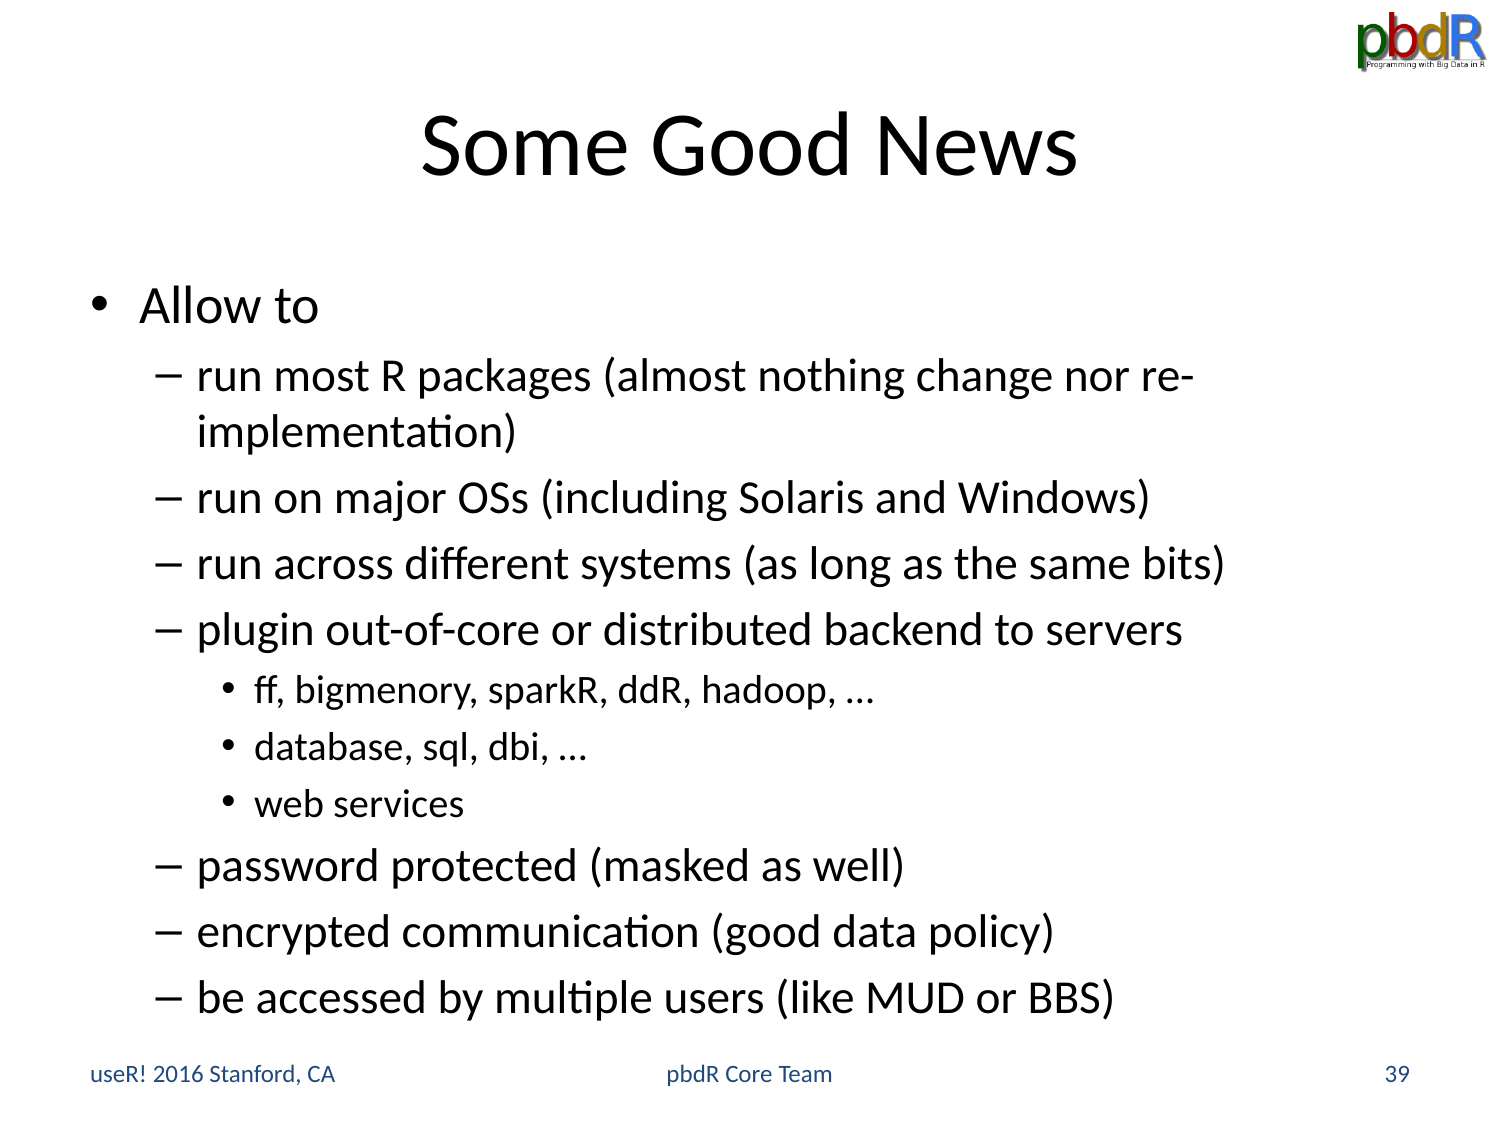

# Some Good News
Allow to
run most R packages (almost nothing change nor re- implementation)
run on major OSs (including Solaris and Windows)
run across different systems (as long as the same bits)
plugin out-of-core or distributed backend to servers
ff, bigmenory, sparkR, ddR, hadoop, …
database, sql, dbi, …
web services
password protected (masked as well)
encrypted communication (good data policy)
be accessed by multiple users (like MUD or BBS)
useR! 2016 Stanford, CA
pbdR Core Team
39